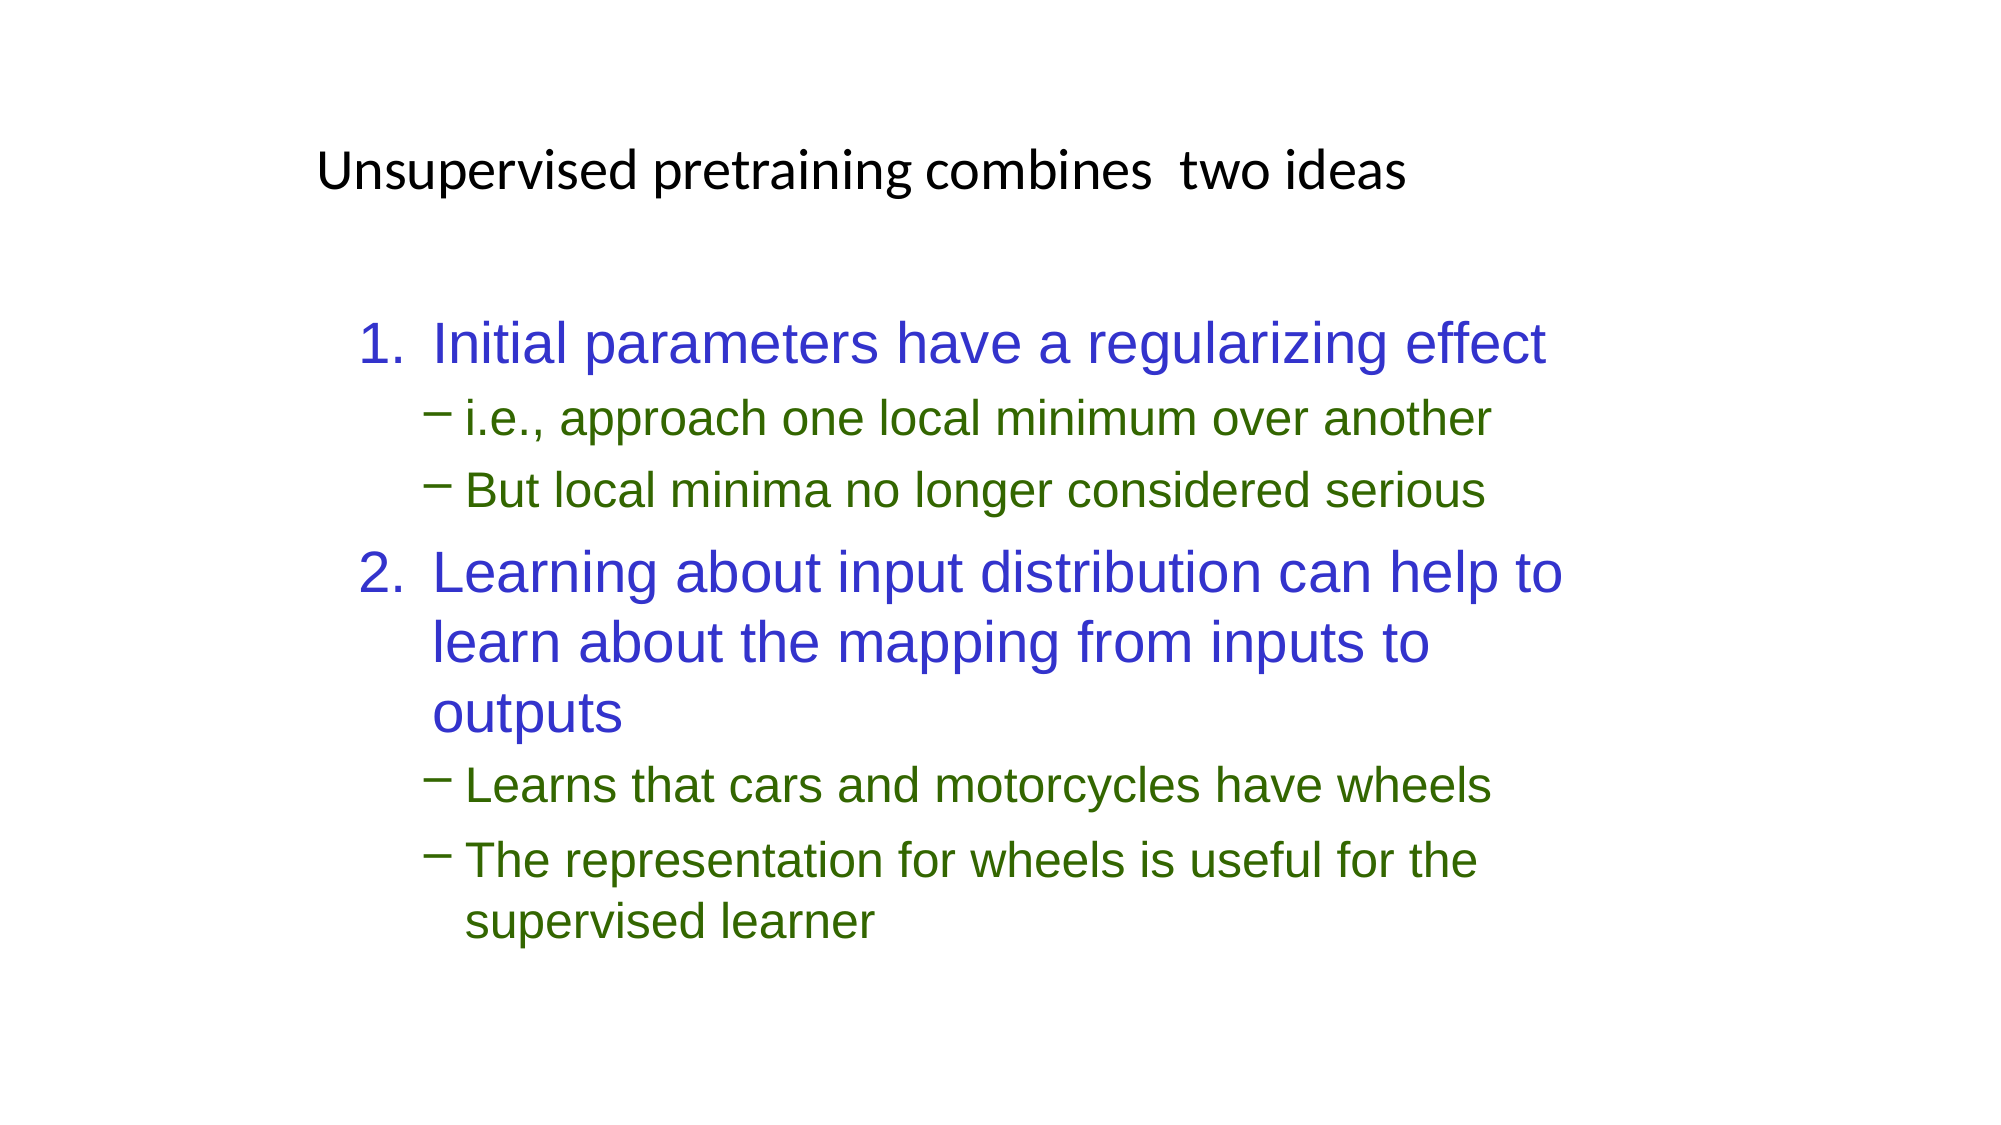

# Unsupervised pretraining combines  two ideas
Initial parameters have a regularizing effect
i.e., approach one local minimum over another
But local minima no longer considered serious
Learning about input distribution can help to  learn about the mapping from inputs to outputs
Learns that cars and motorcycles have wheels
The representation for wheels is useful for the  supervised learner